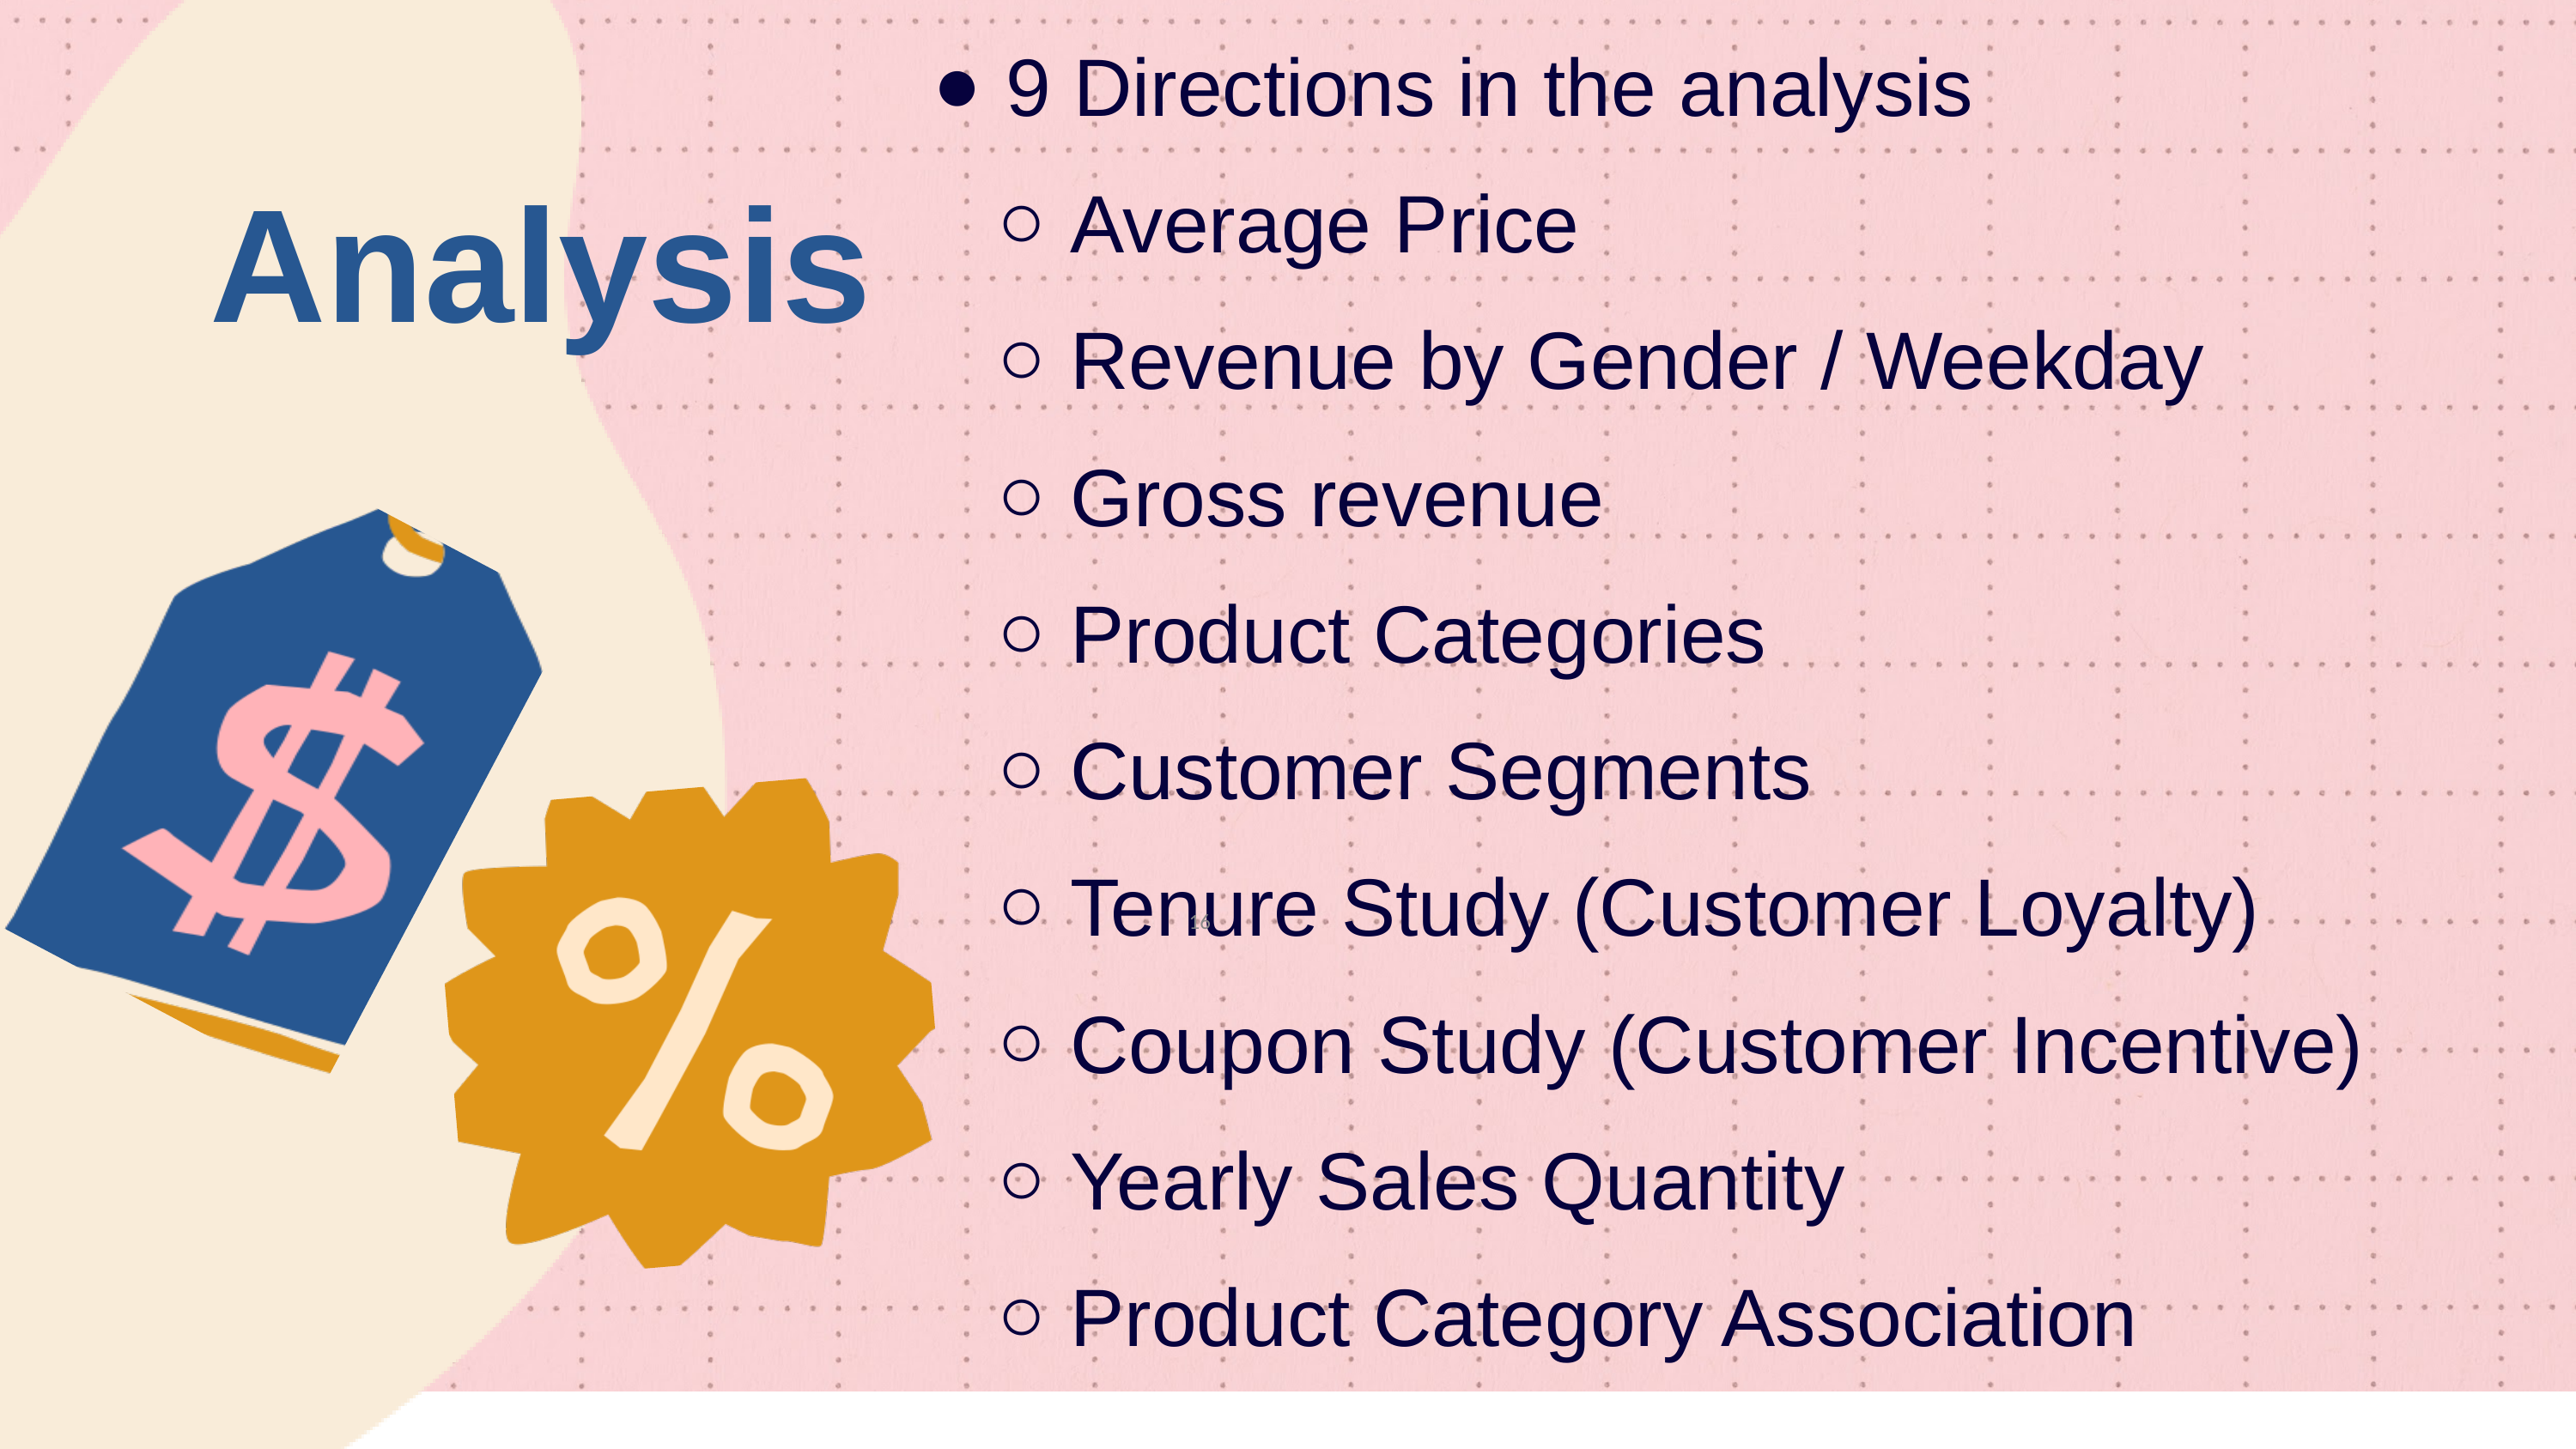

9 Directions in the analysis
Average Price
Revenue by Gender / Weekday
Gross revenue
Product Categories
Customer Segments
Tenure Study (Customer Loyalty)
Coupon Study (Customer Incentive)
Yearly Sales Quantity
Product Category Association

Analysis

16